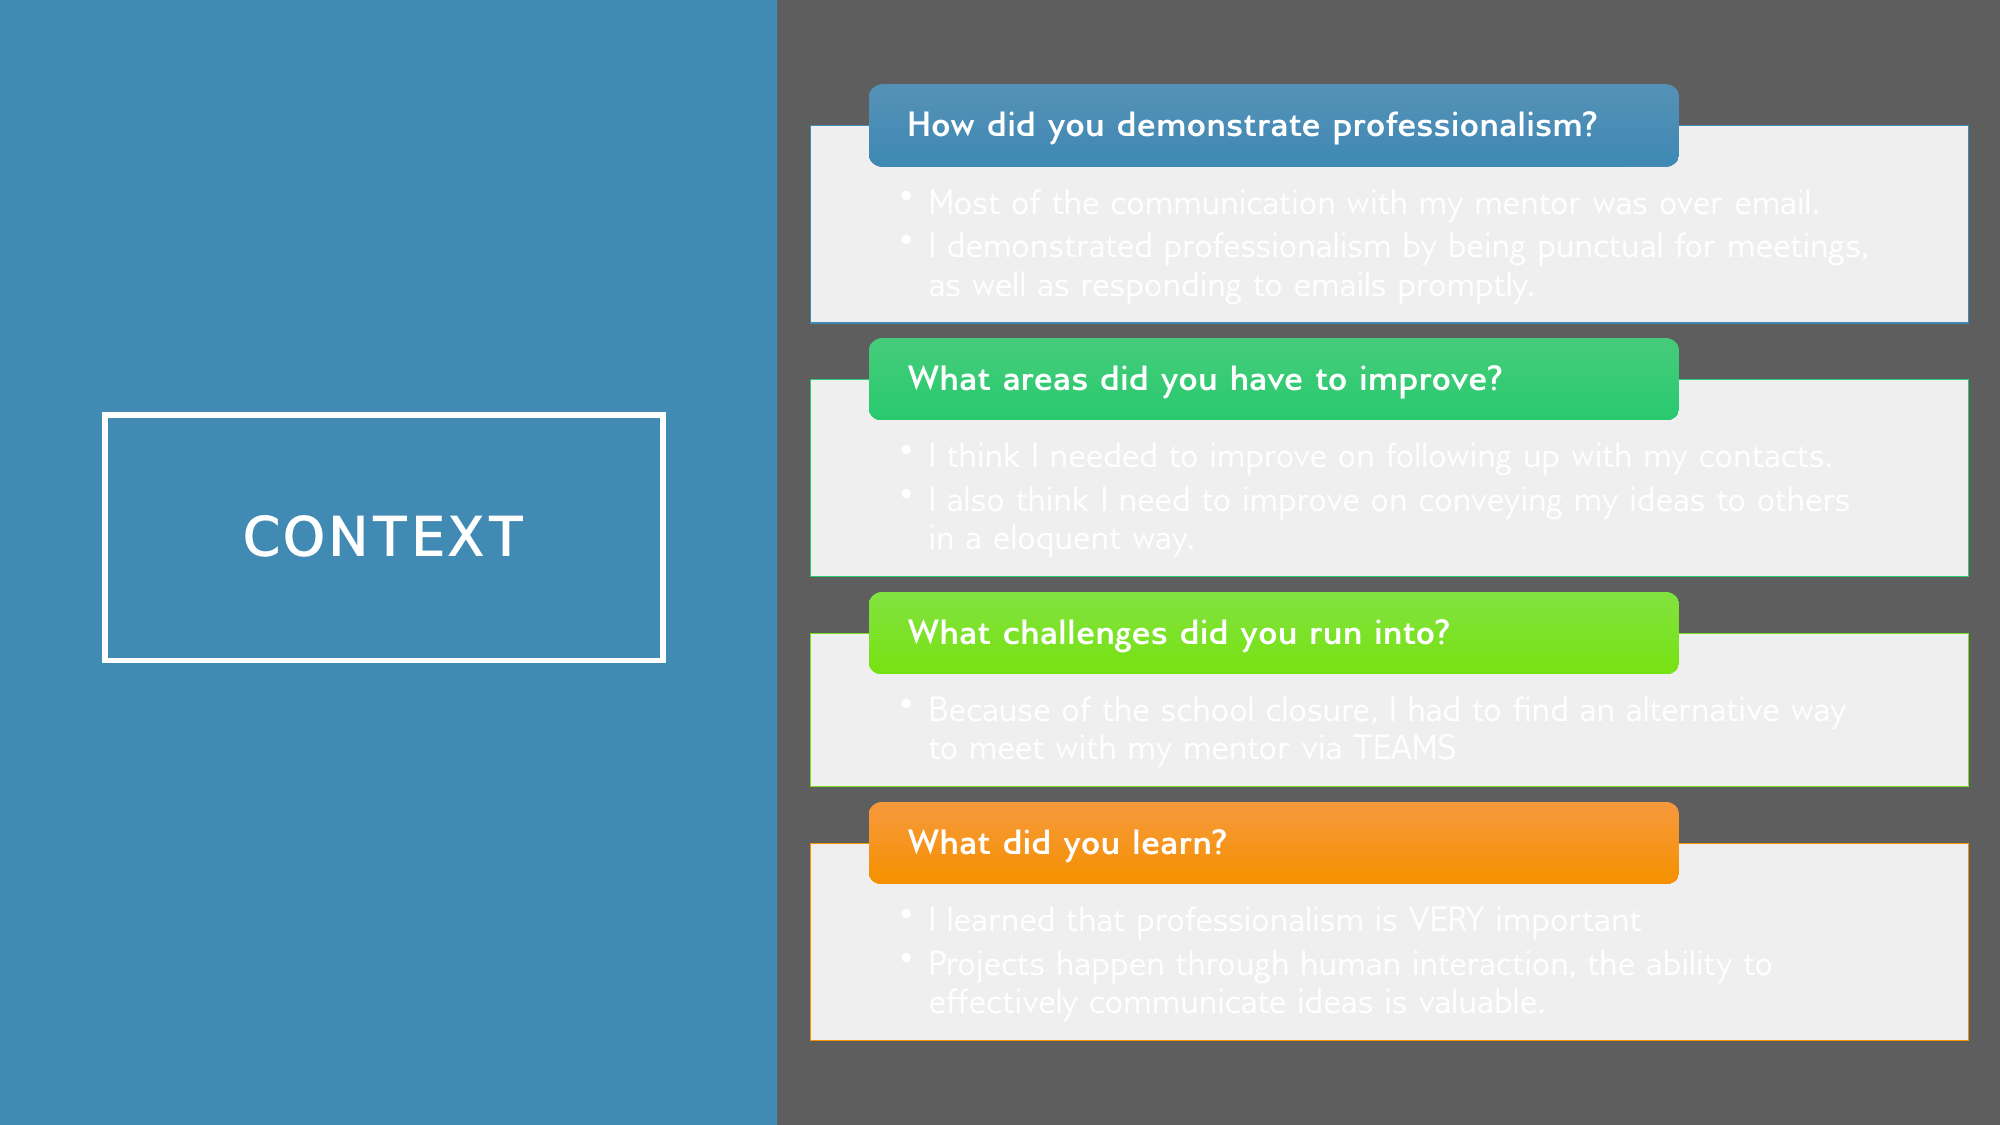

Most of the communication with my mentor was over email.
I demonstrated professionalism by being punctual for meetings, as well as responding to emails promptly.
How did you demonstrate professionalism?
I think I needed to improve on following up with my contacts.
I also think I need to improve on conveying my ideas to others in a eloquent way.
What areas did you have to improve?
Because of the school closure, I had to find an alternative way to meet with my mentor via TEAMS
What challenges did you run into?
I learned that professionalism is VERY important
Projects happen through human interaction, the ability to effectively communicate ideas is valuable.
What did you learn?
# Context